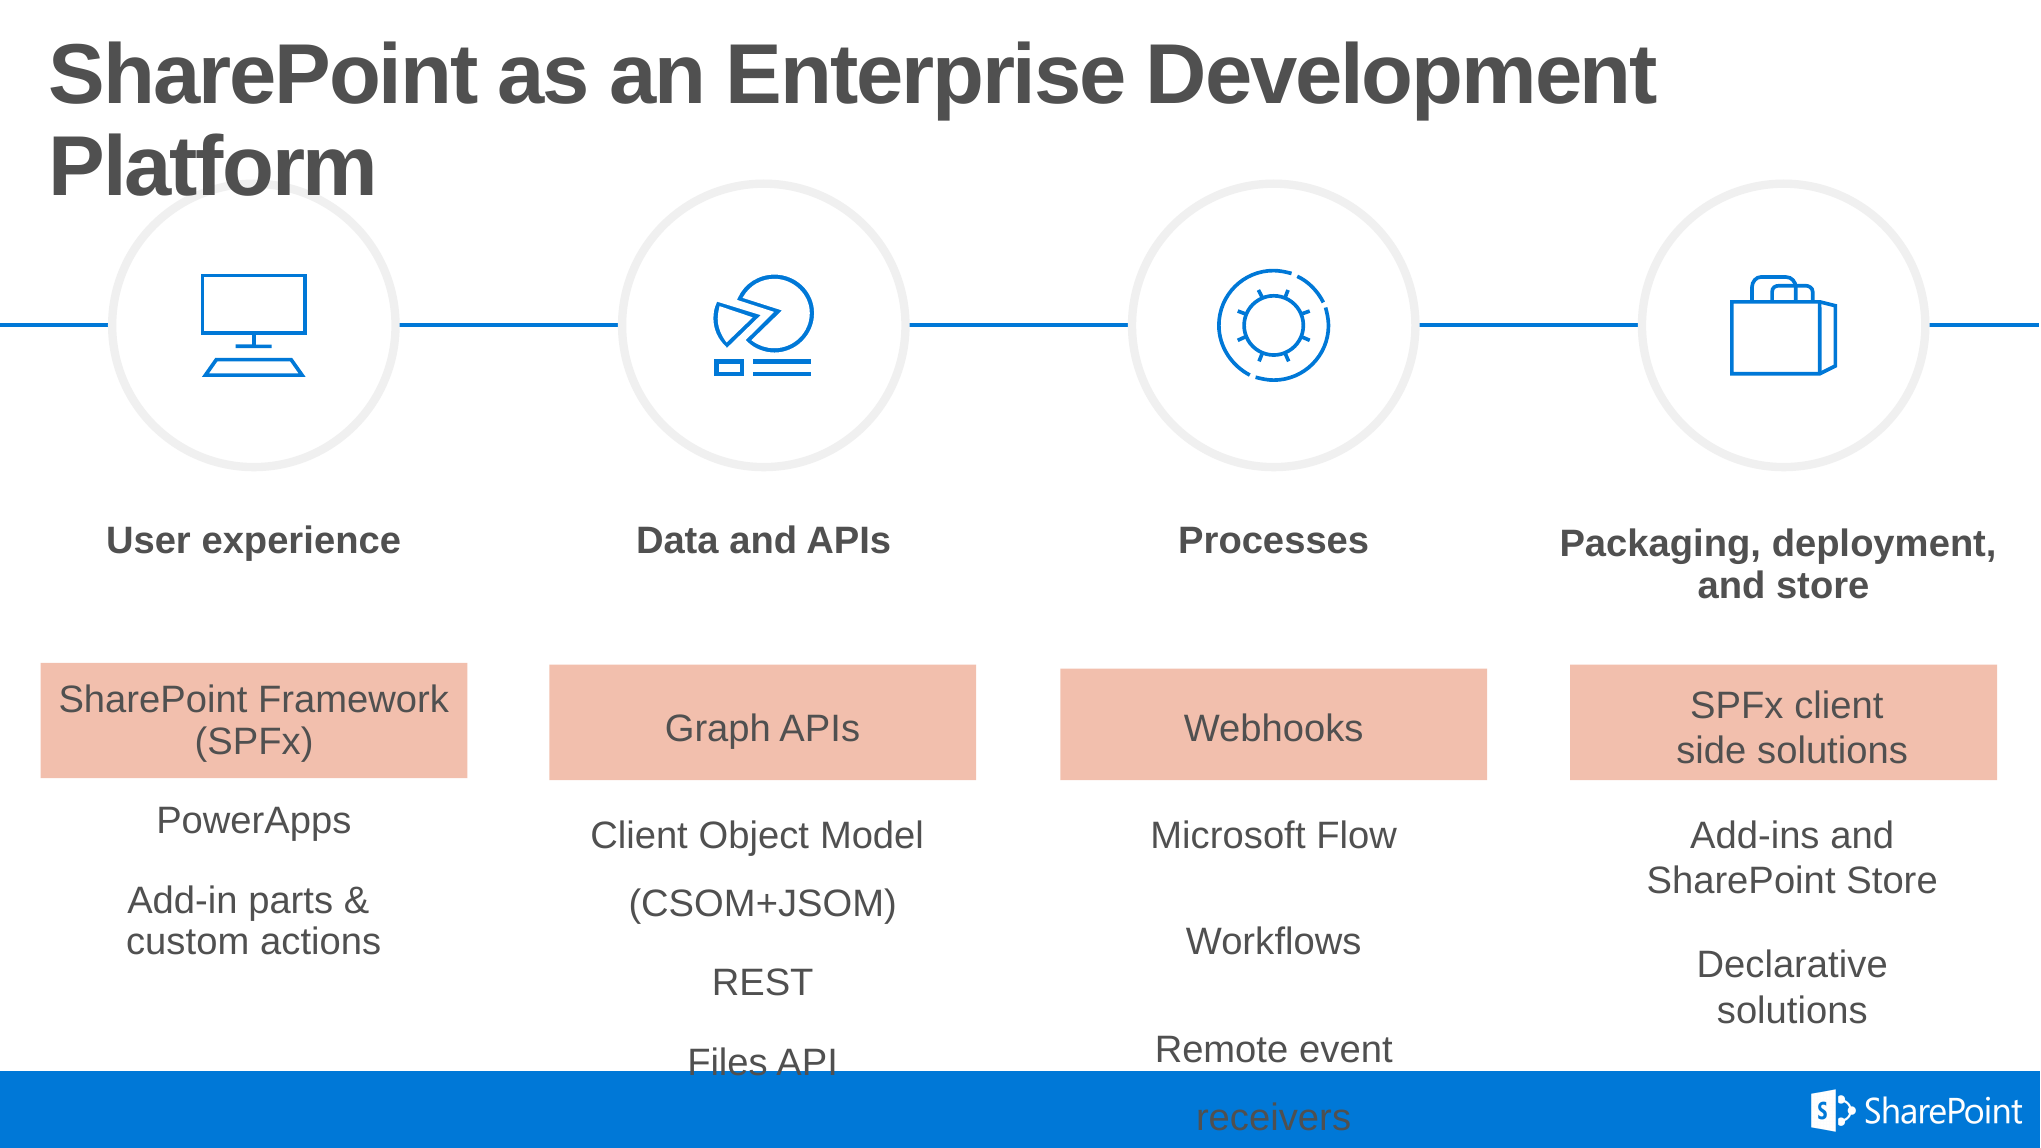

SharePoint as an Enterprise Development Platform

User experience
Data and APIs
Processes
Packaging, deployment,
and store

SharePoint Framework (SPFx)
PowerApps
Add-in parts &
custom actions
Graph APIs
Client Object Model
(CSOM+JSOM)
REST
Files API
Webhooks
Microsoft Flow
Workflows
Remote event receivers
SPFx client
side solutions
Add-ins and SharePoint Store
Declarative solutions